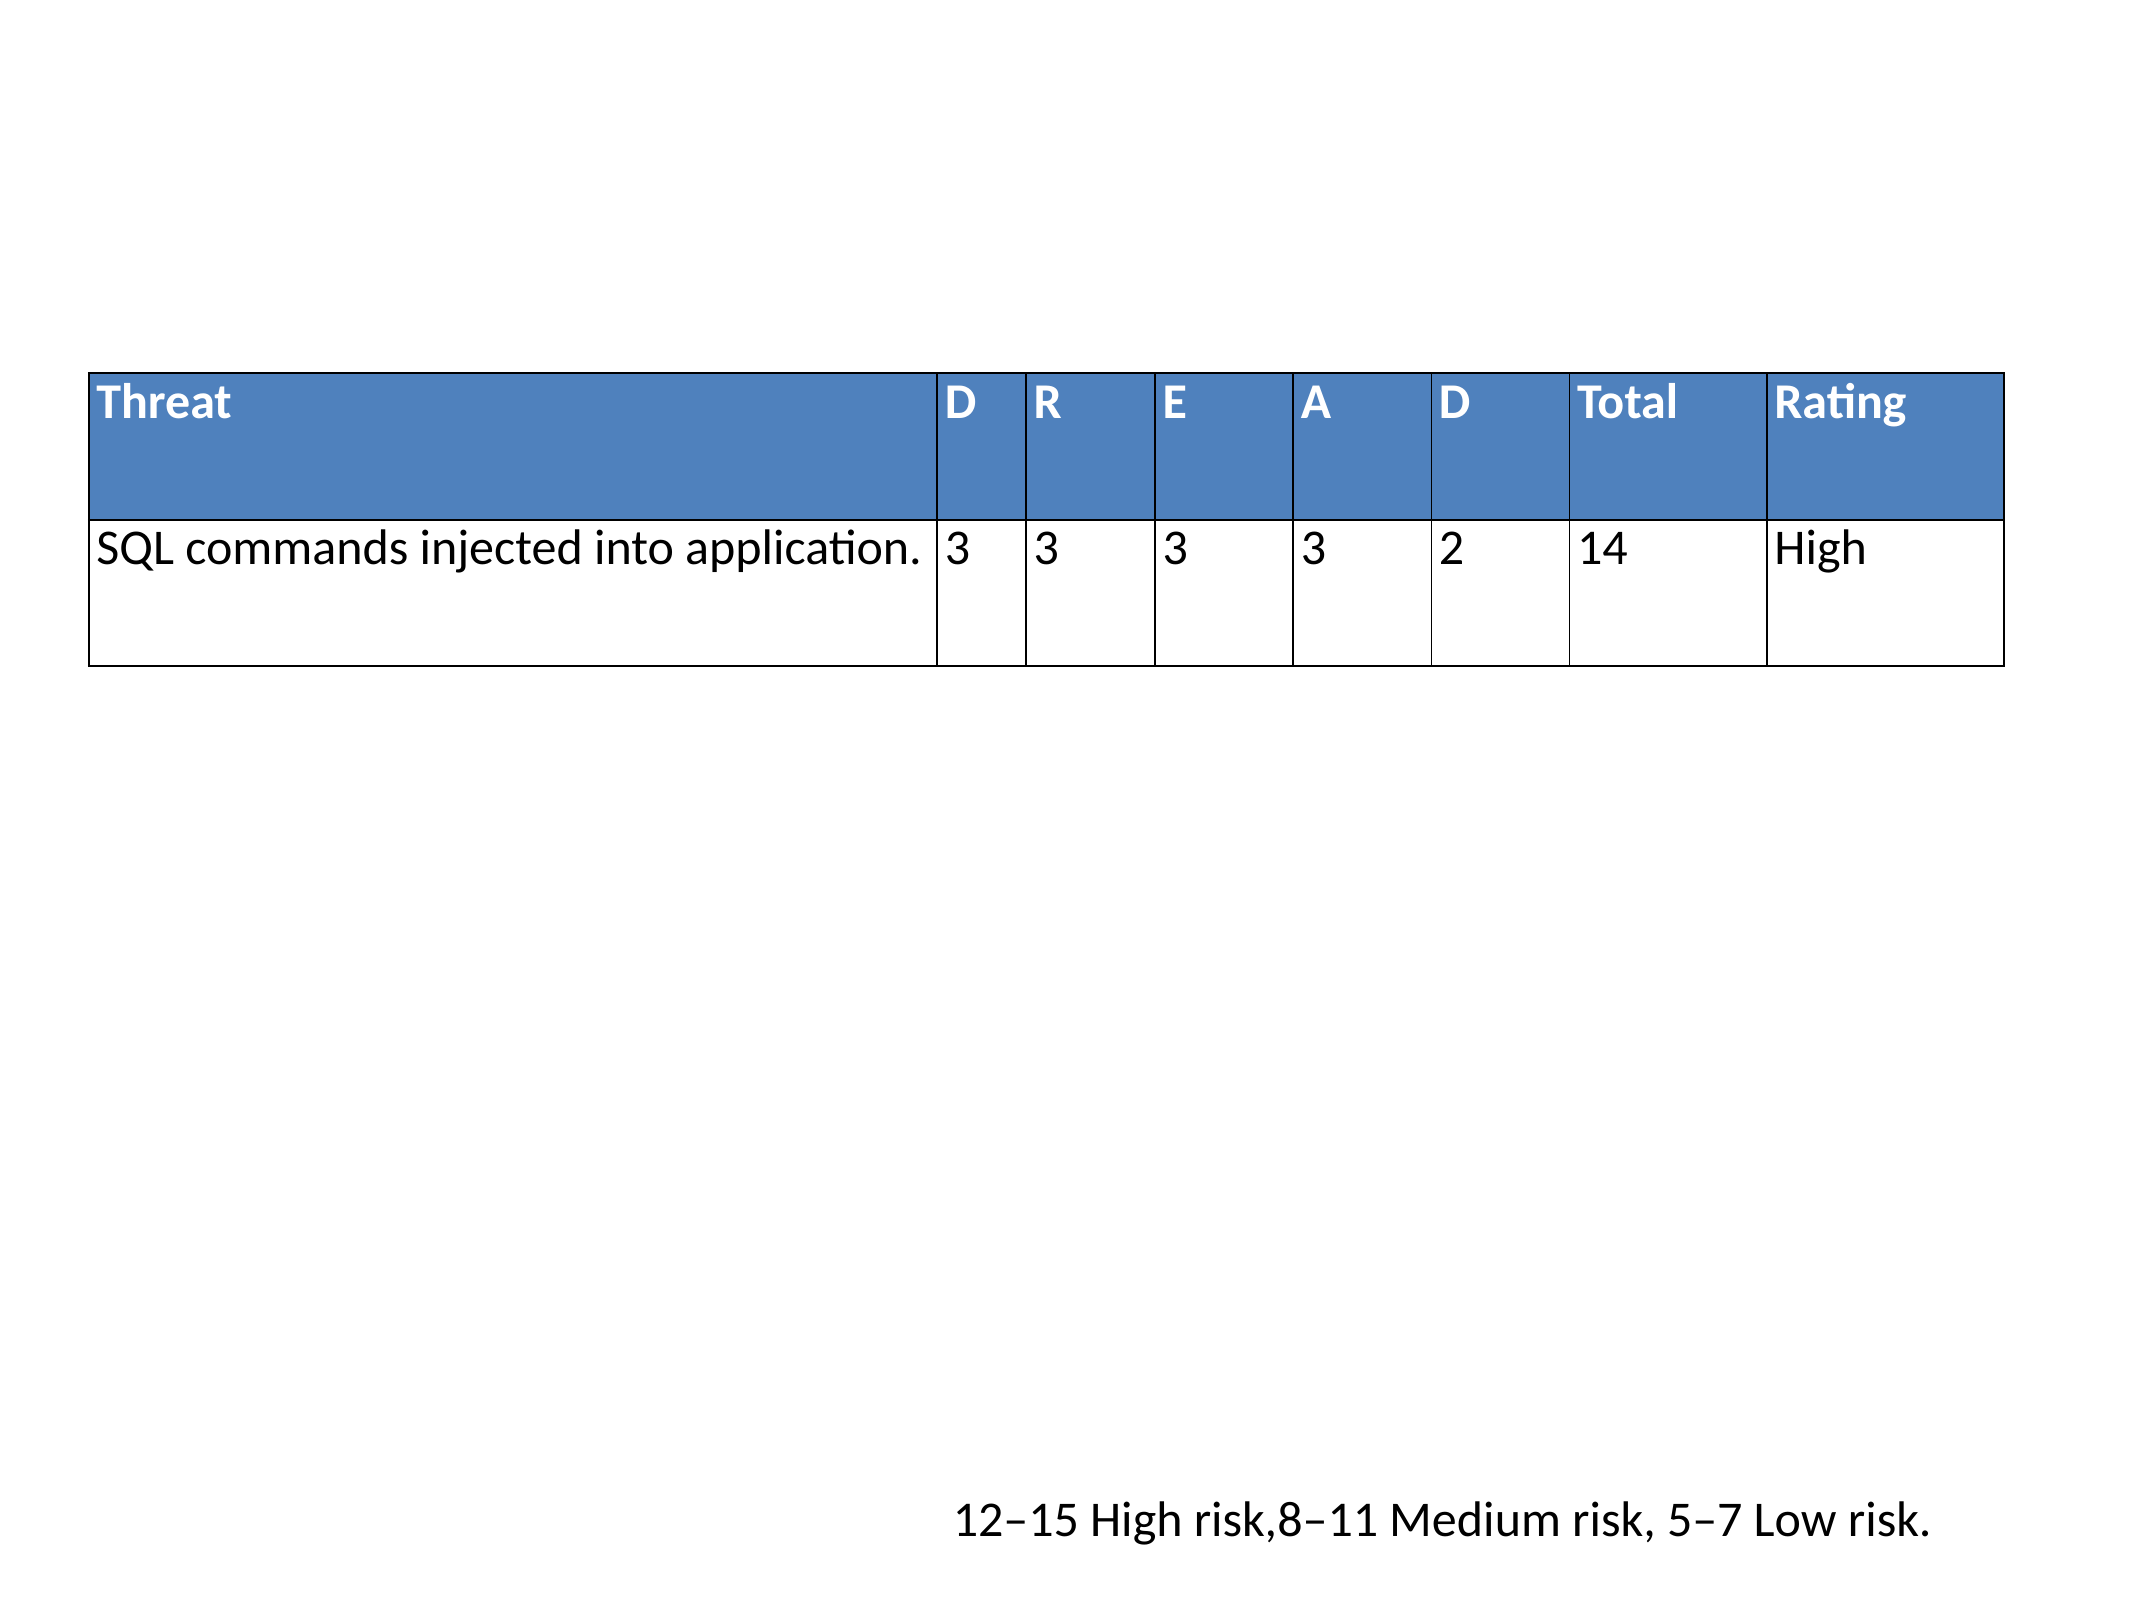

| Threat | D | R | E | A | D | Total | Rating |
| --- | --- | --- | --- | --- | --- | --- | --- |
| SQL commands injected into application. | 3 | 3 | 3 | 3 | 2 | 14 | High |
12–15 High risk,8–11 Medium risk, 5–7 Low risk.